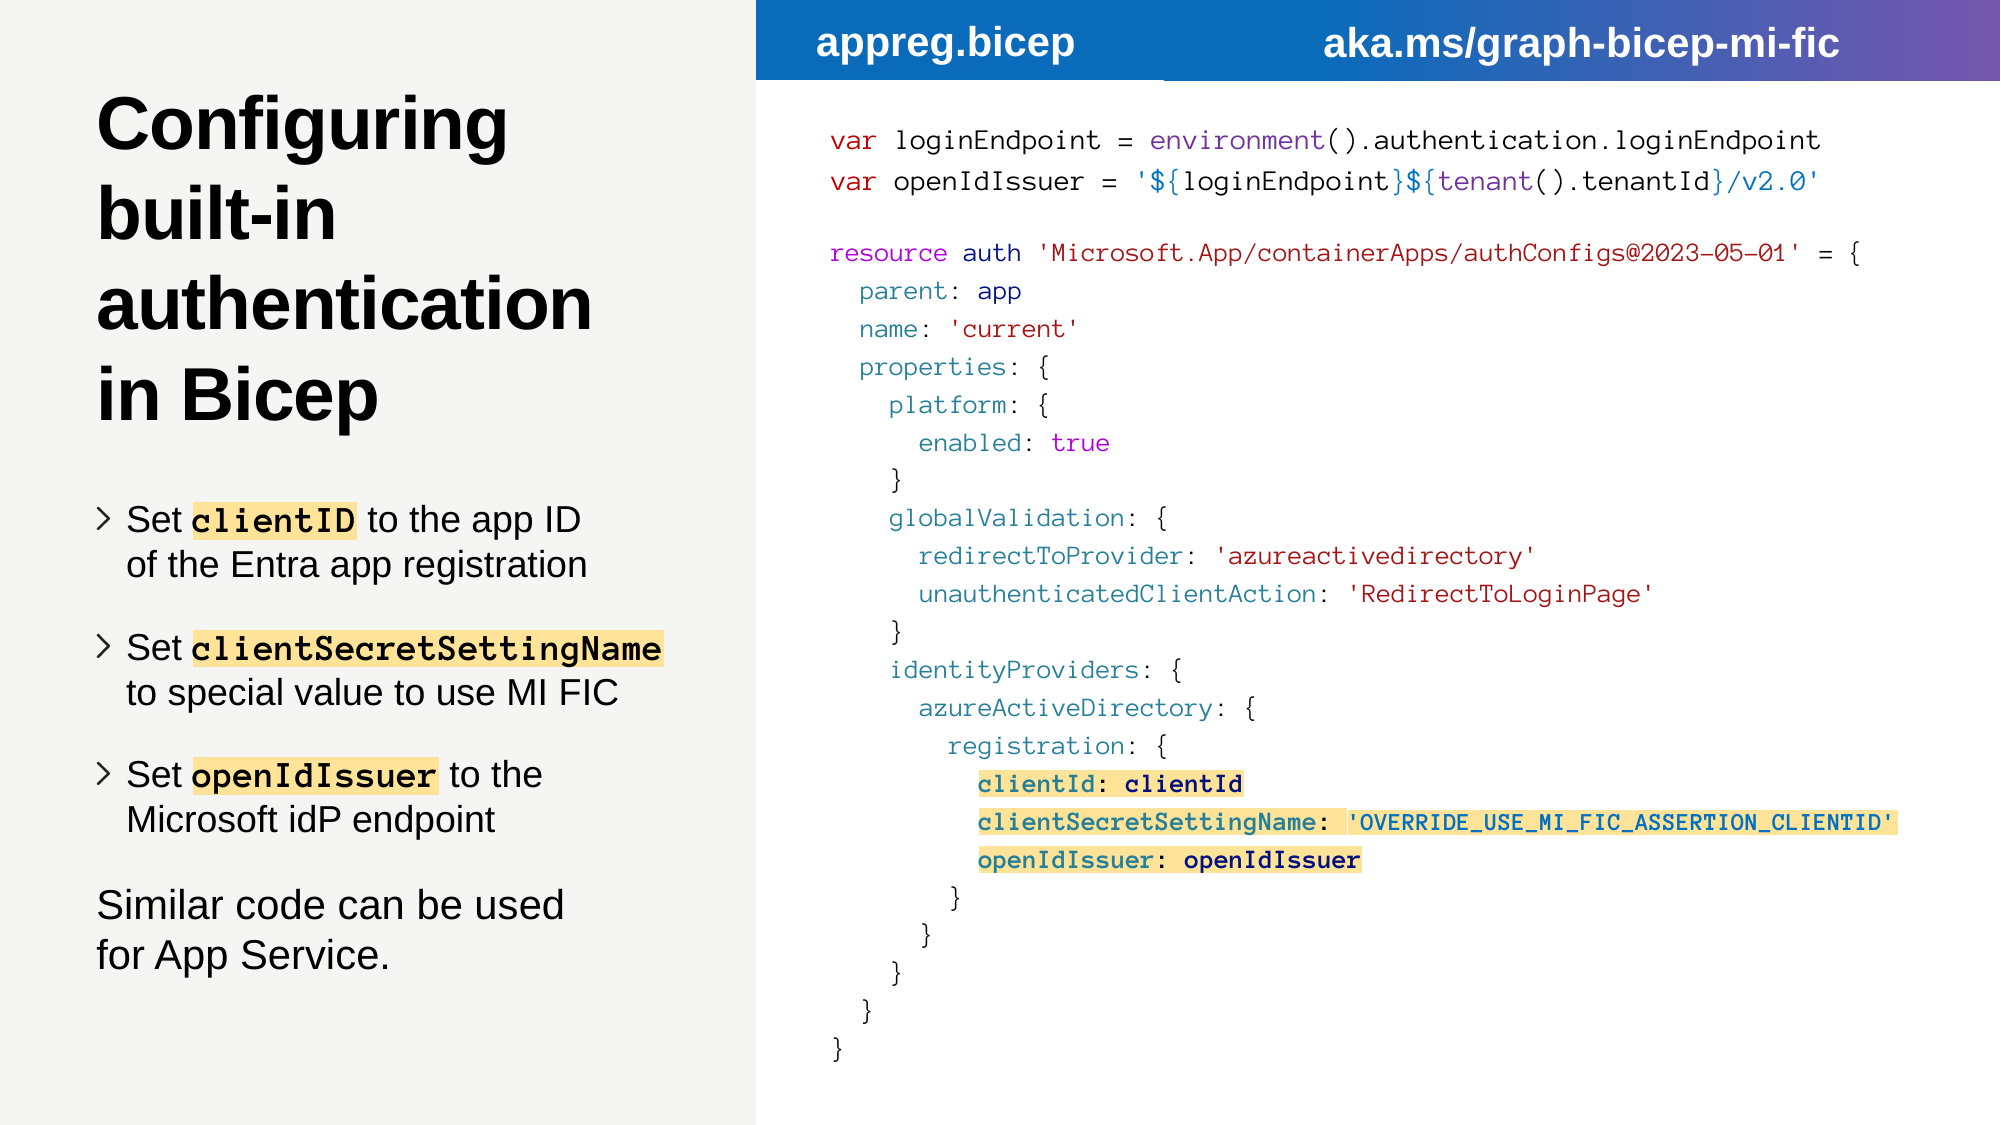

appreg.bicep
aka.ms/graph-bicep-mi-fic
# Configuring built-in authentication in Bicep
var loginEndpoint = environment().authentication.loginEndpoint
var openIdIssuer = '${loginEndpoint}${tenant().tenantId}/v2.0'
resource auth 'Microsoft.App/containerApps/authConfigs@2023-05-01' = {
  parent: app
  name: 'current'
  properties: {
    platform: {
      enabled: true
    }
    globalValidation: {
      redirectToProvider: 'azureactivedirectory'
      unauthenticatedClientAction: 'RedirectToLoginPage'
    }
    identityProviders: {
      azureActiveDirectory: {
        registration: {
          clientId: clientId
          clientSecretSettingName: 'OVERRIDE_USE_MI_FIC_ASSERTION_CLIENTID'
          openIdIssuer: openIdIssuer
        }
      }
    }
  }
}
Set clientID to the app ID
of the Entra app registration
Set clientSecretSettingName to special value to use MI FIC
Set openIdIssuer to the Microsoft idP endpoint
Similar code can be used
for App Service.